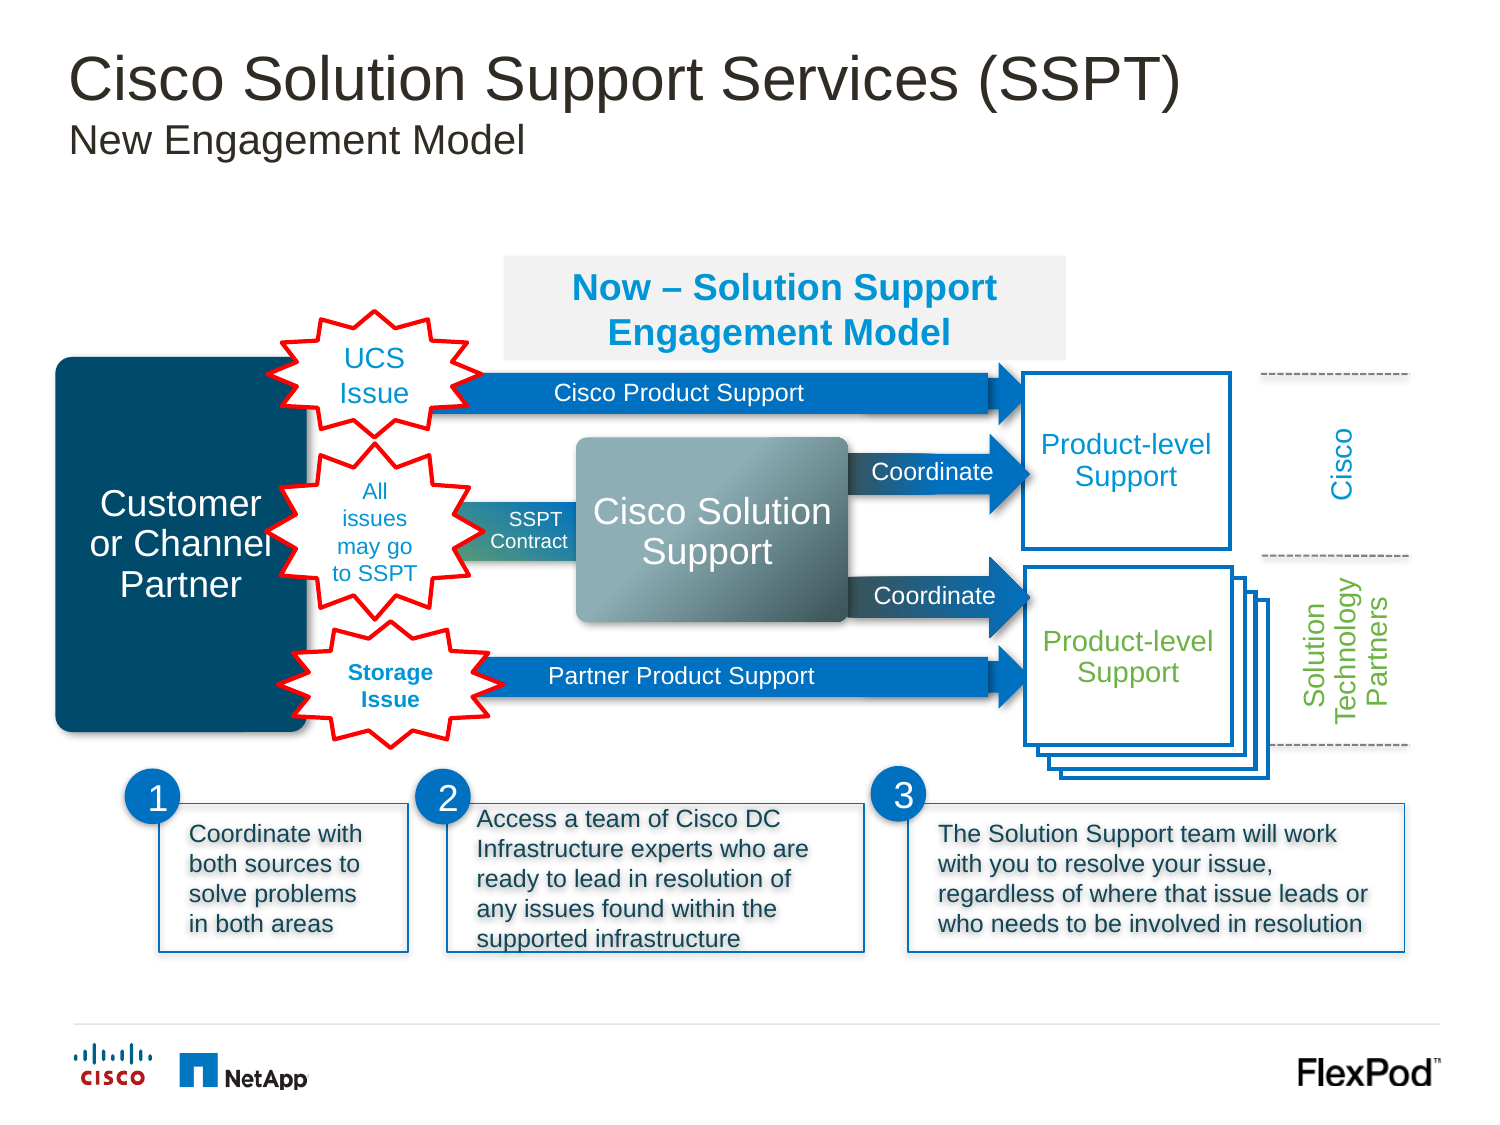

# Cisco Solution Support Services (SSPT) New Engagement Model
Now – Solution Support Engagement Model
Original Engagement Model
UCS Issue

Customer
or Channel Partner
Product-level
Support
Cisco
Solution
Technology
Partners

Product-level
Support

Cisco Product Support

Coordinate
Cisco Solution Support
SSPT
Contract

Coordinate
All issues may go to SSPT

Storage Issue

Partner Product Support

3
1
2
The Solution Support team will work with you to resolve your issue, regardless of where that issue leads or who needs to be involved in resolution
Coordinate with both sources to solve problems in both areas
Access a team of Cisco DC Infrastructure experts who are ready to lead in resolution of any issues found within the supported infrastructure